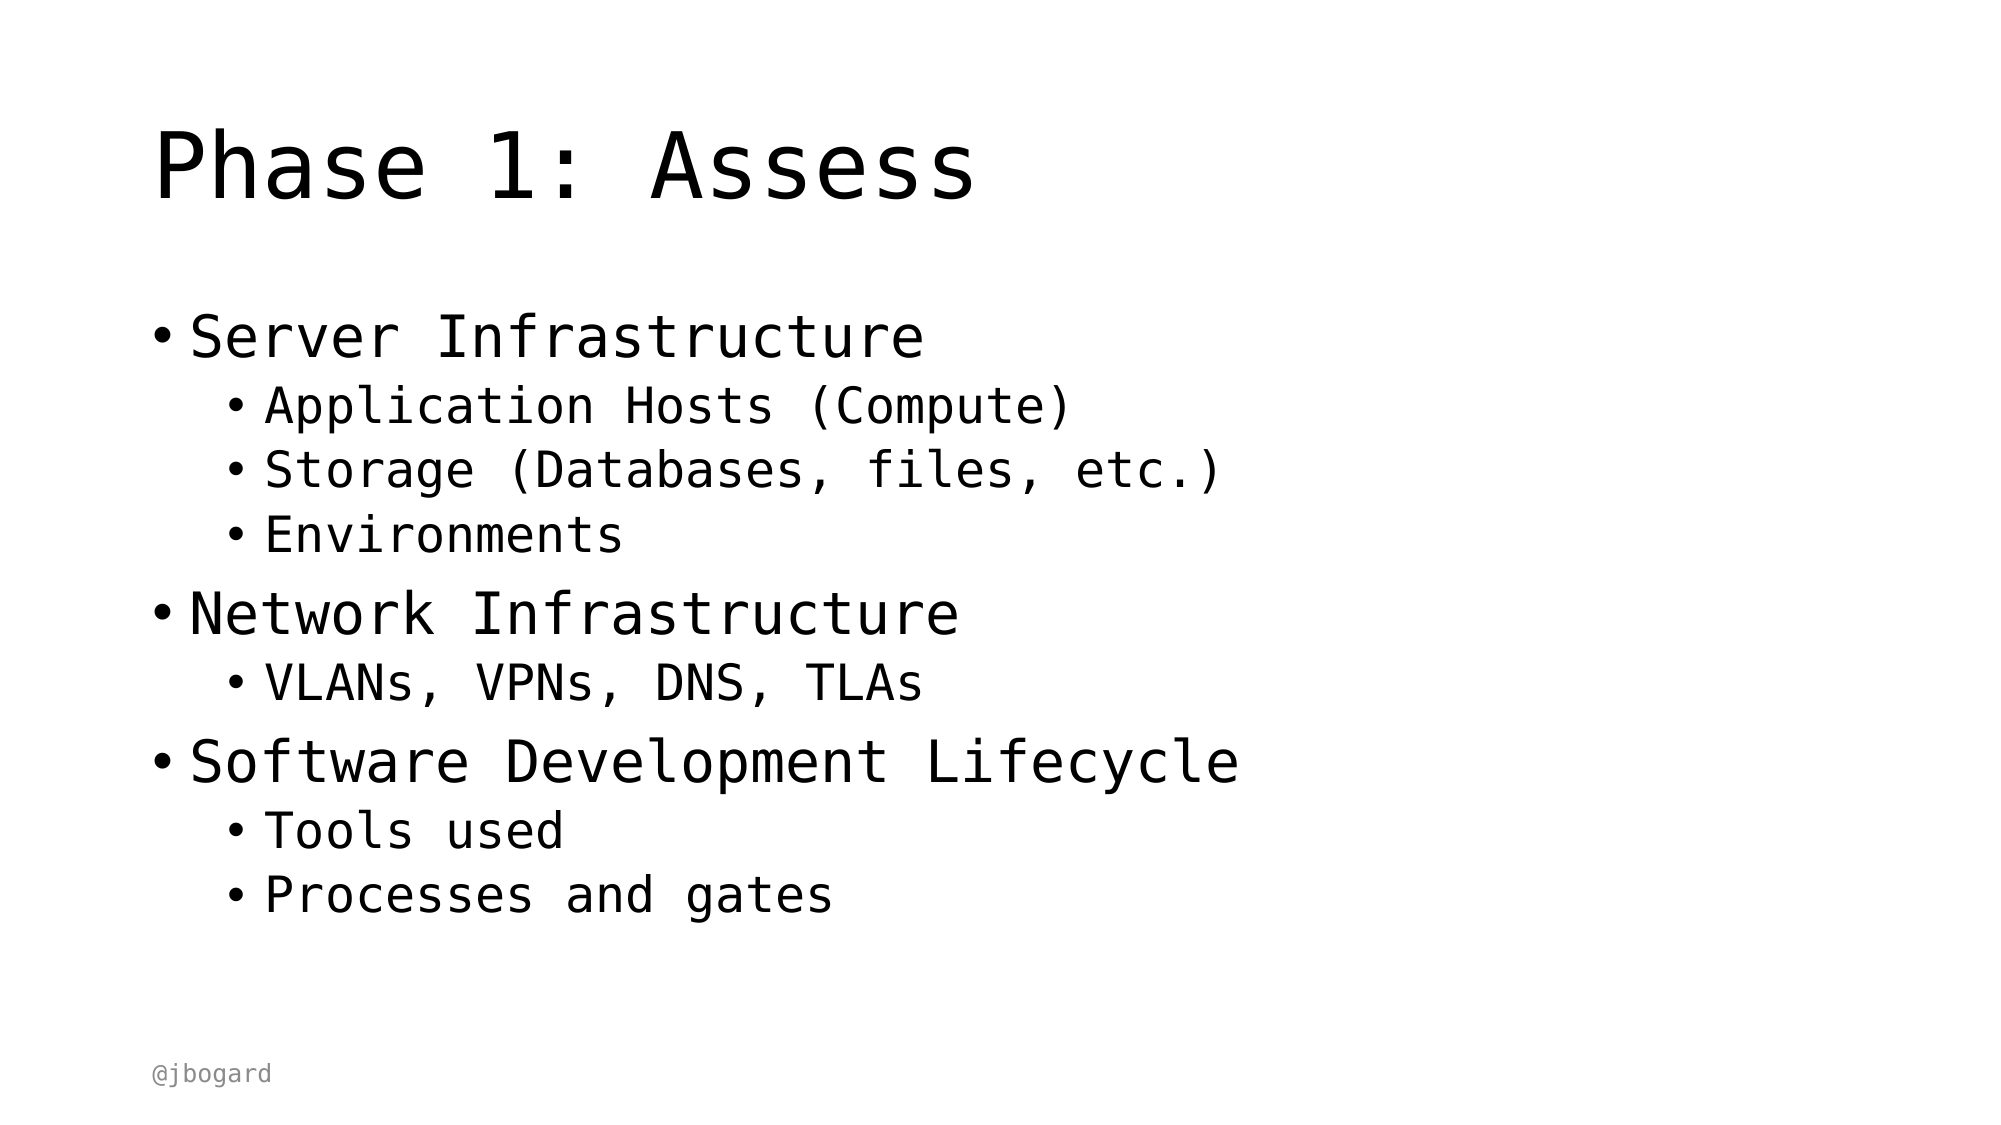

# Phase 1: Assess
Server Infrastructure
Application Hosts (Compute)
Storage (Databases, files, etc.)
Environments
Network Infrastructure
VLANs, VPNs, DNS, TLAs
Software Development Lifecycle
Tools used
Processes and gates

@jbogard